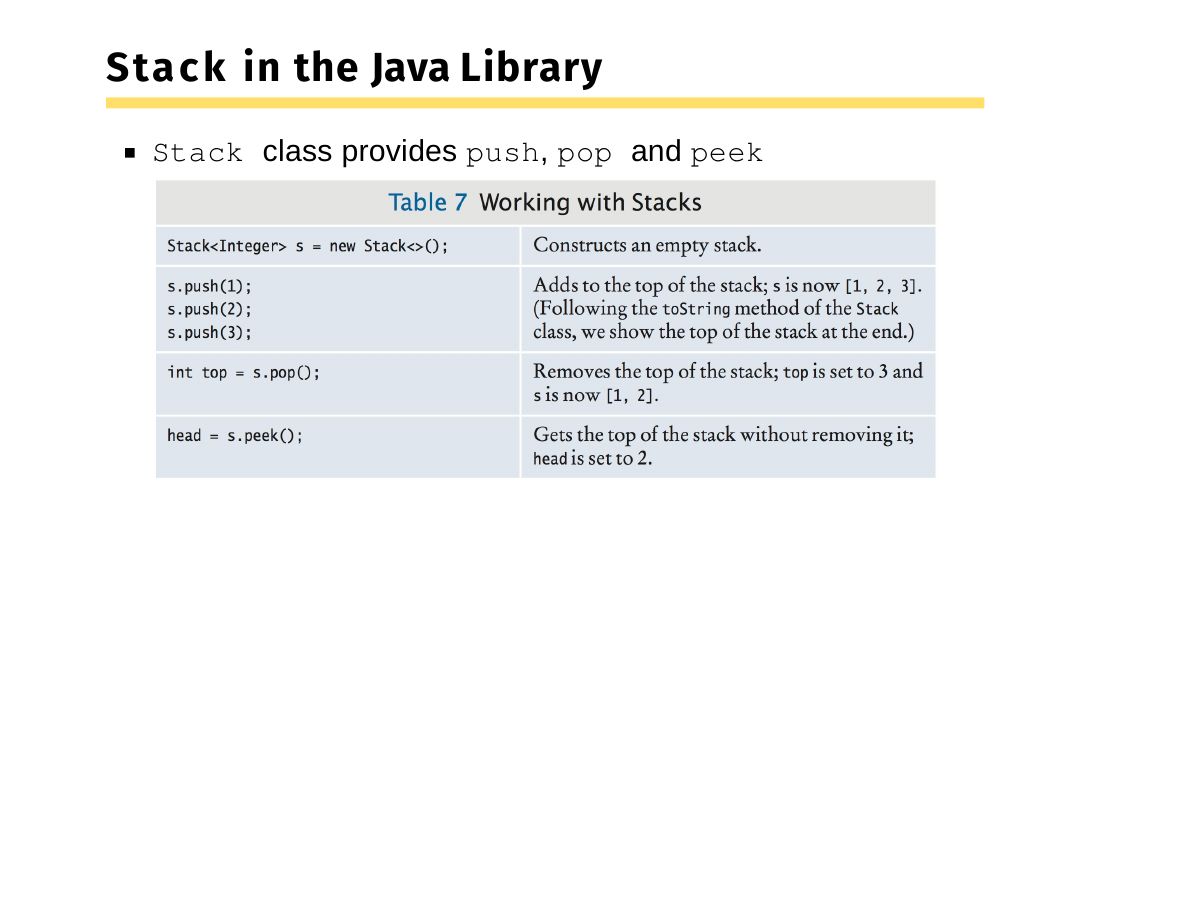

# Stack in the Java Library
Stack class provides push, pop and peek methods.